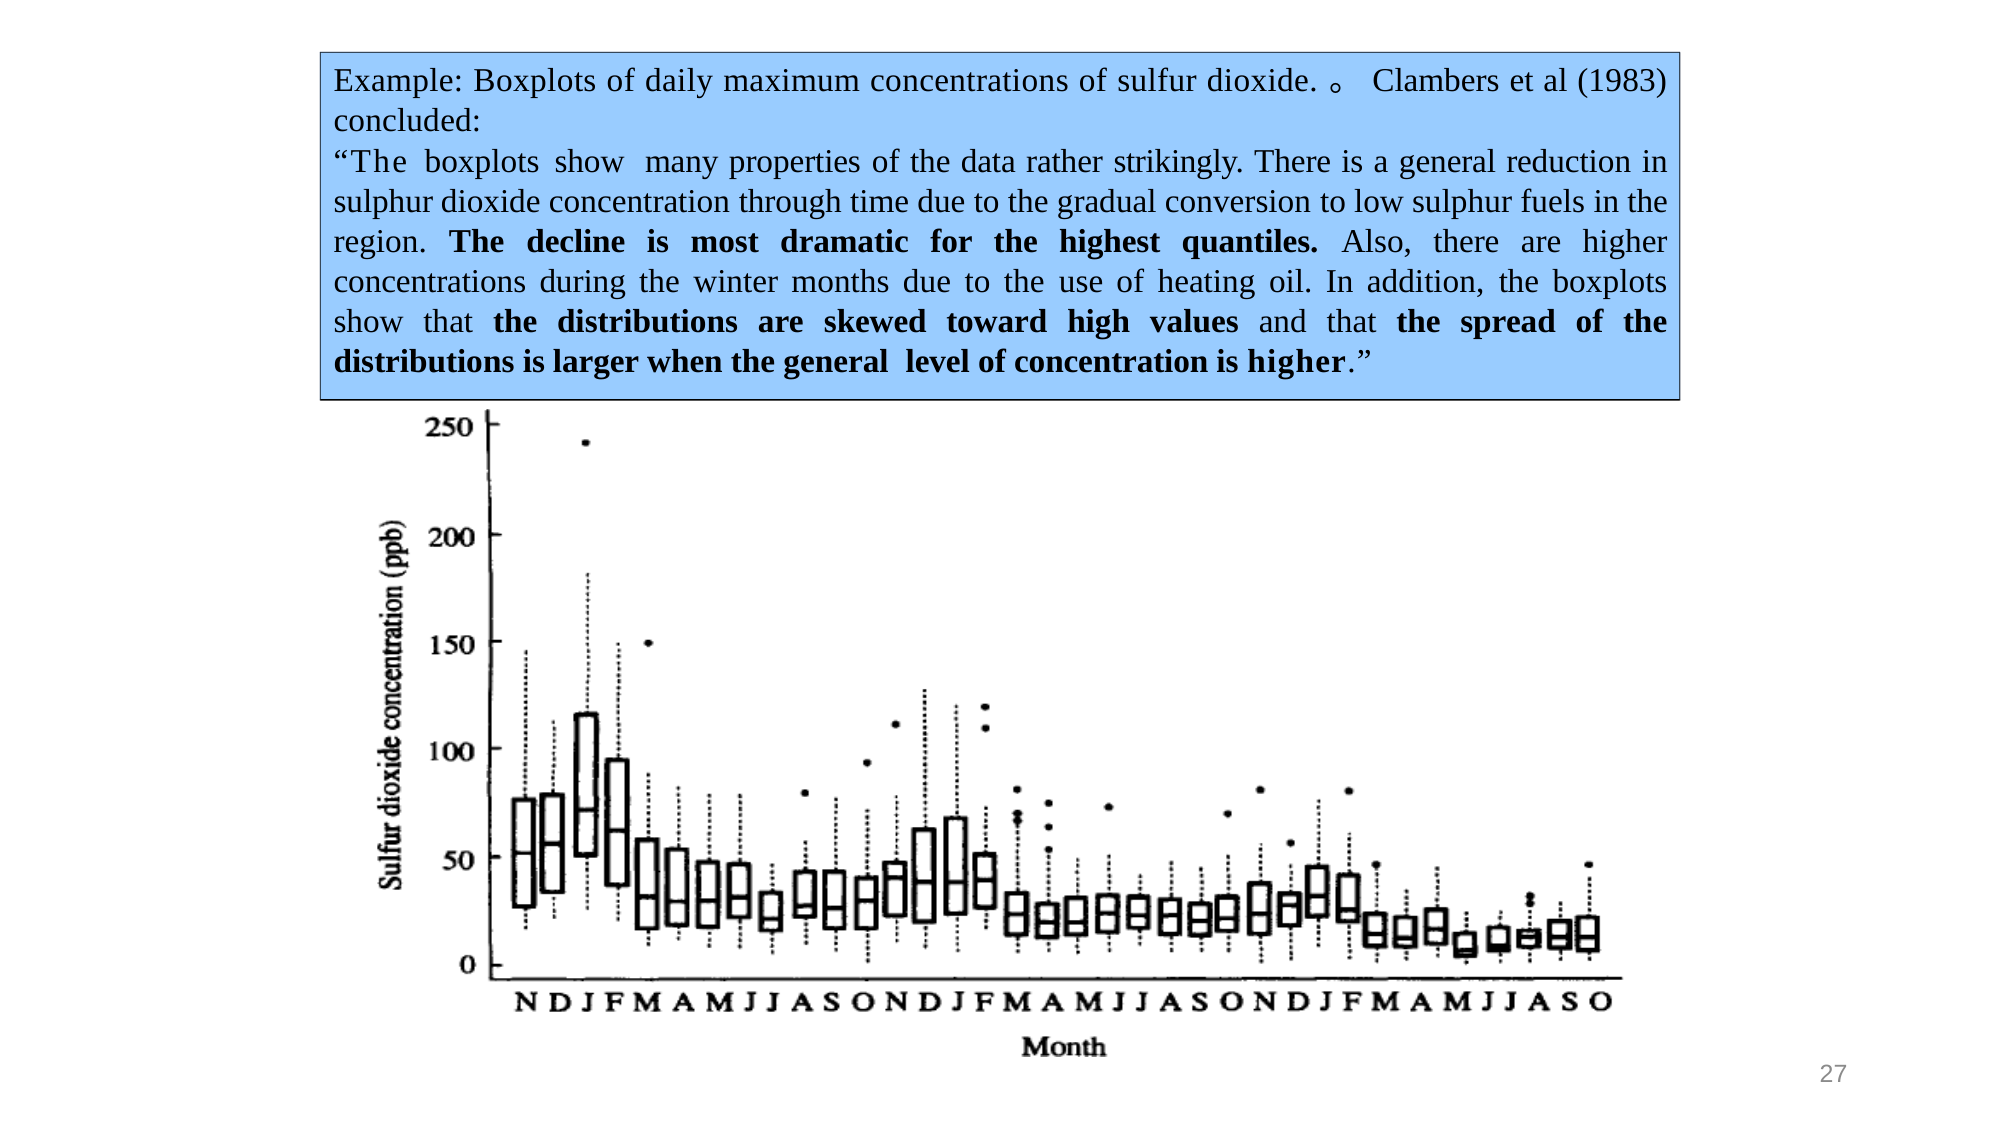

Example: Boxplots of daily maximum concentrations of sulfur dioxide.。Clambers et al (1983) concluded:
“The boxplots show  many properties of the data rather strikingly. There is a general reduction in sulphur dioxide concentration through time due to the gradual conversion to low sulphur fuels in the region. The decline is most dramatic for the highest quantiles. Also, there are higher concentrations during the winter months due to the use of heating oil. In addition, the boxplots show that the distributions are skewed toward high values and that the spread of the distributions is larger when the general  level of concentration is higher.”

27